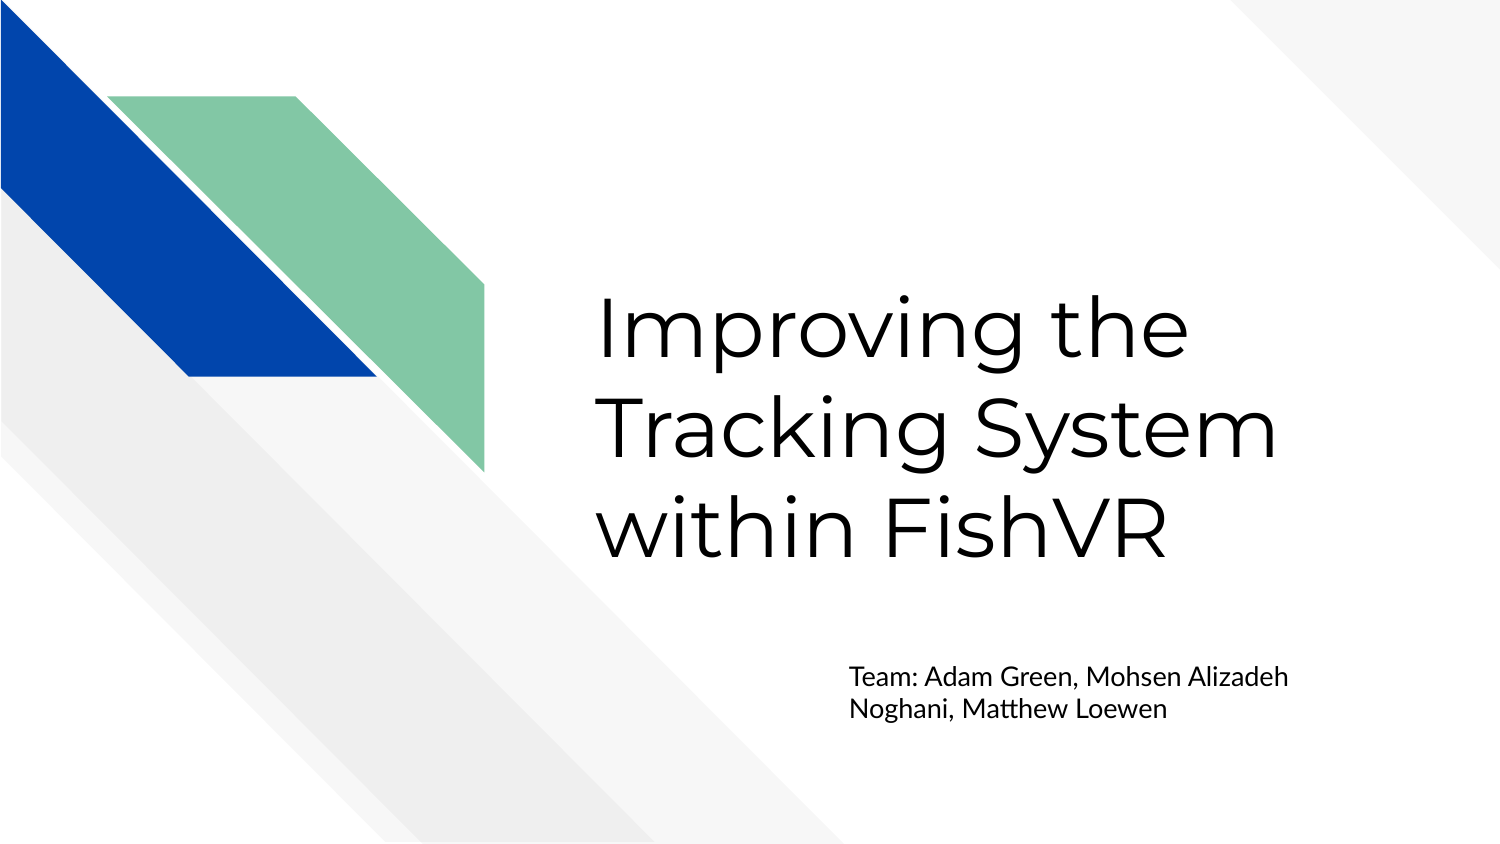

# Improving the Tracking System within FishVR
Team: Adam Green, Mohsen Alizadeh Noghani, Matthew Loewen